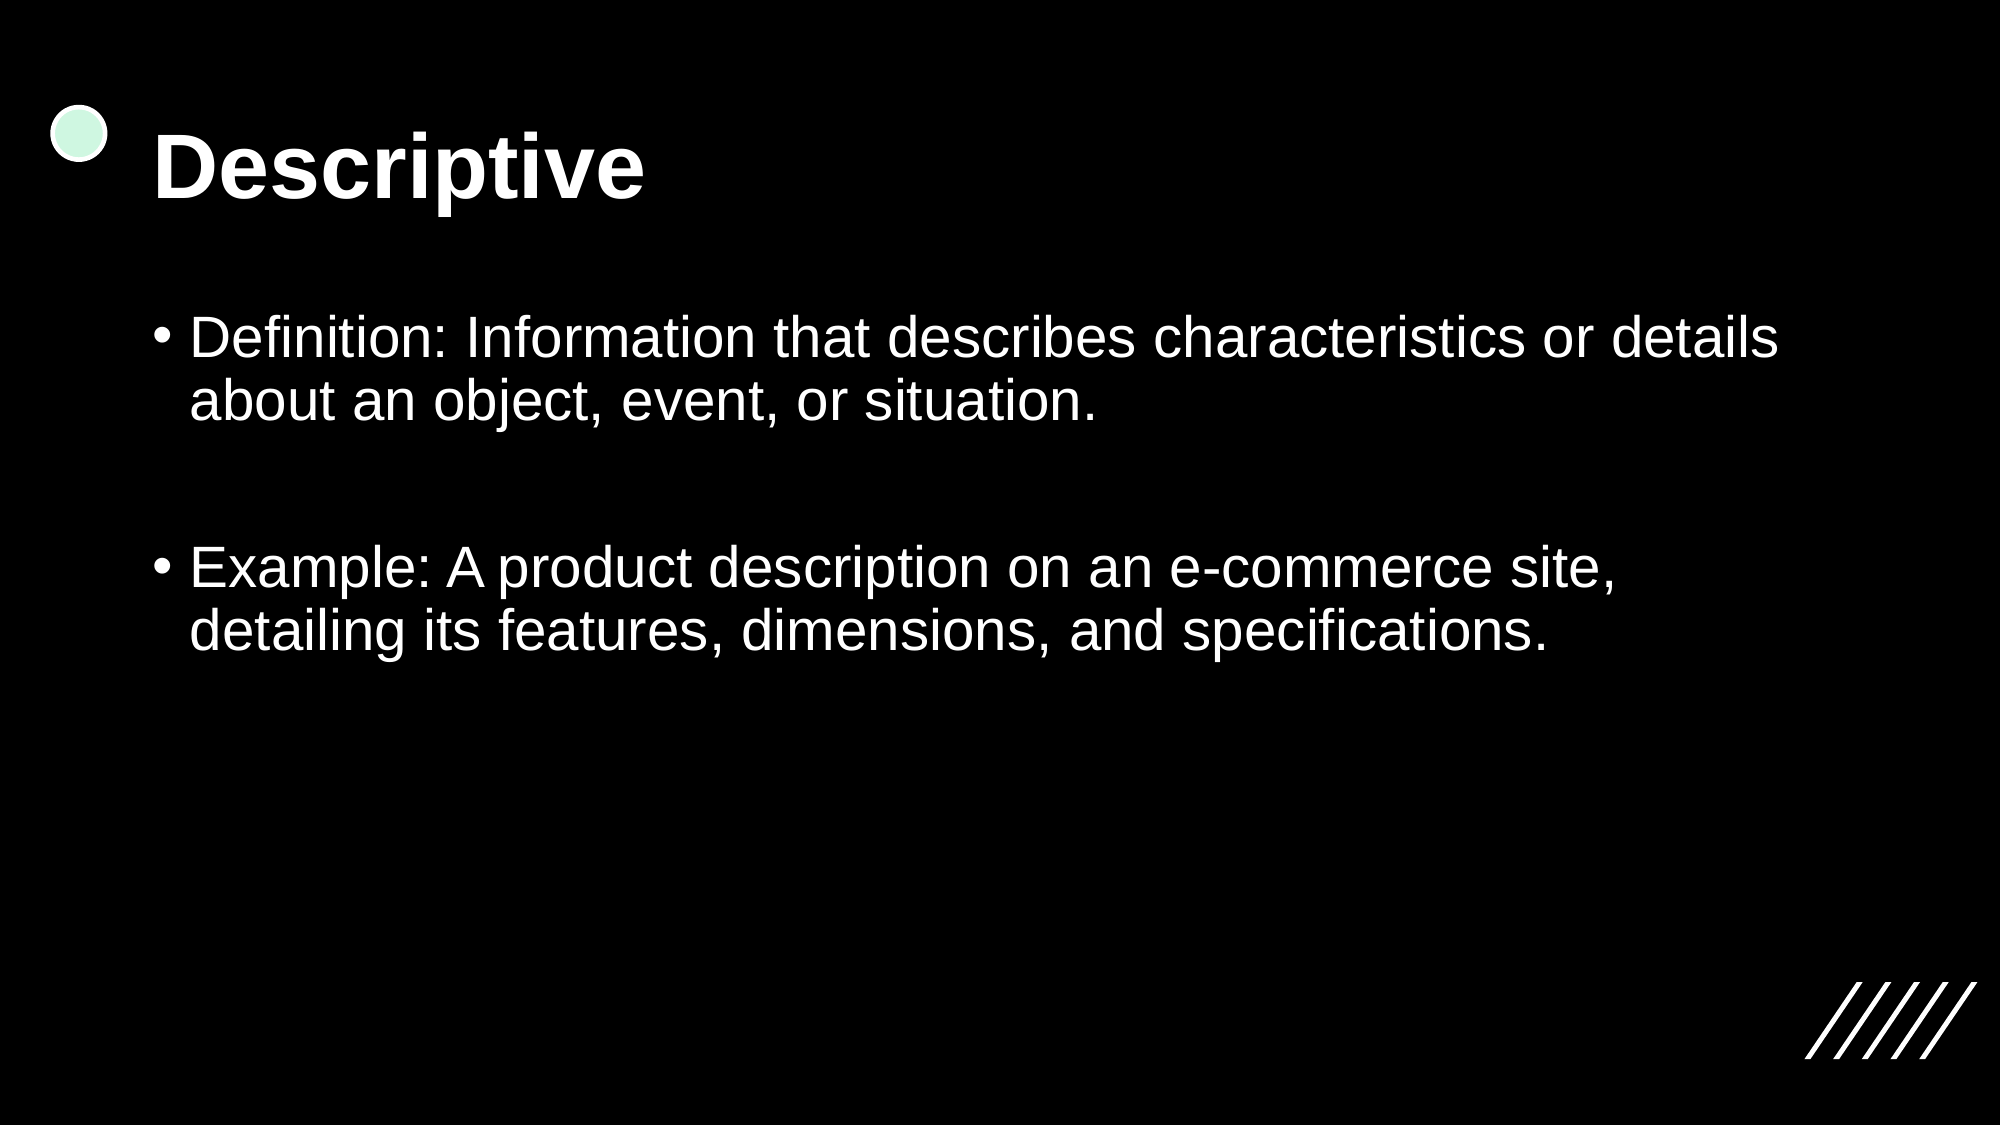

# Descriptive
Definition: Information that describes characteristics or details about an object, event, or situation.

Example: A product description on an e-commerce site, detailing its features, dimensions, and specifications.